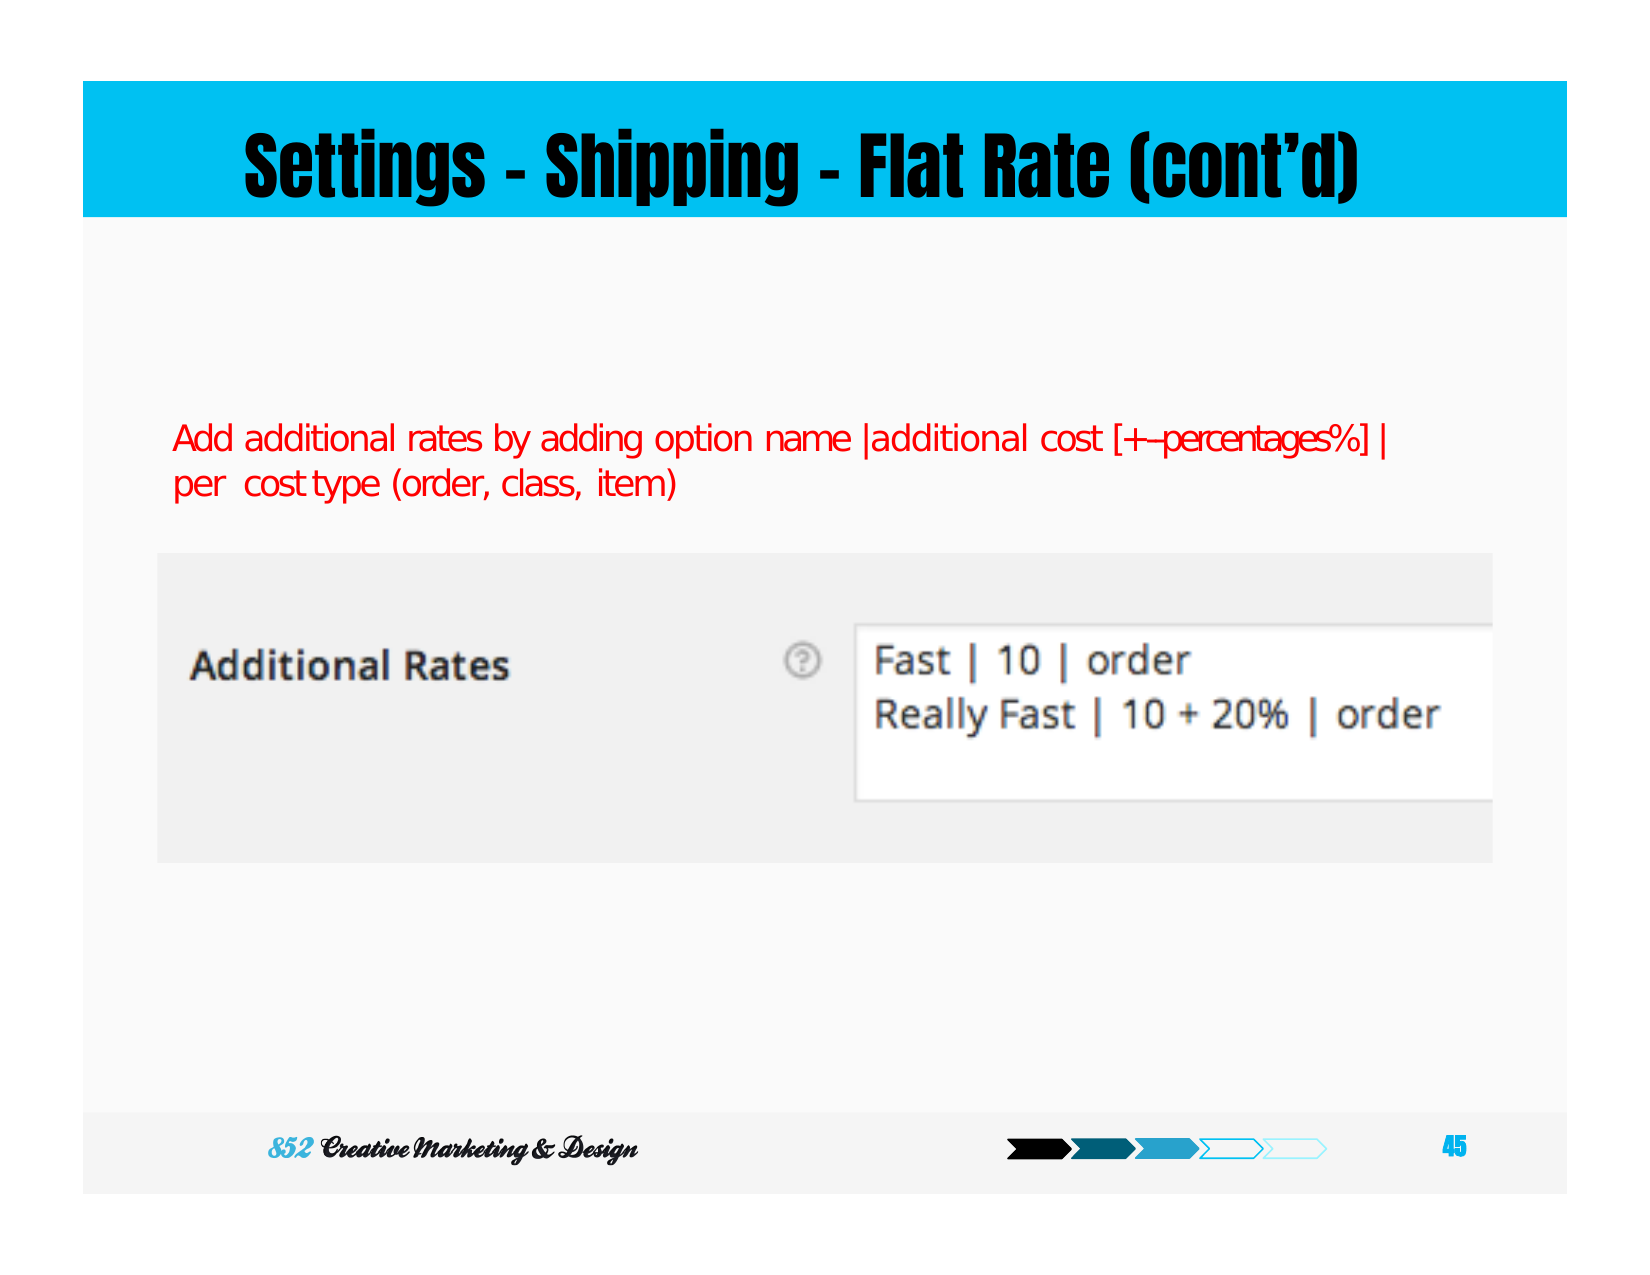

Settings – Shipping – Flat Rate (cont’d)
Add additional rates by adding option name |additional cost [+-­‐percentages%] | per  cost type (order, class, item)

45